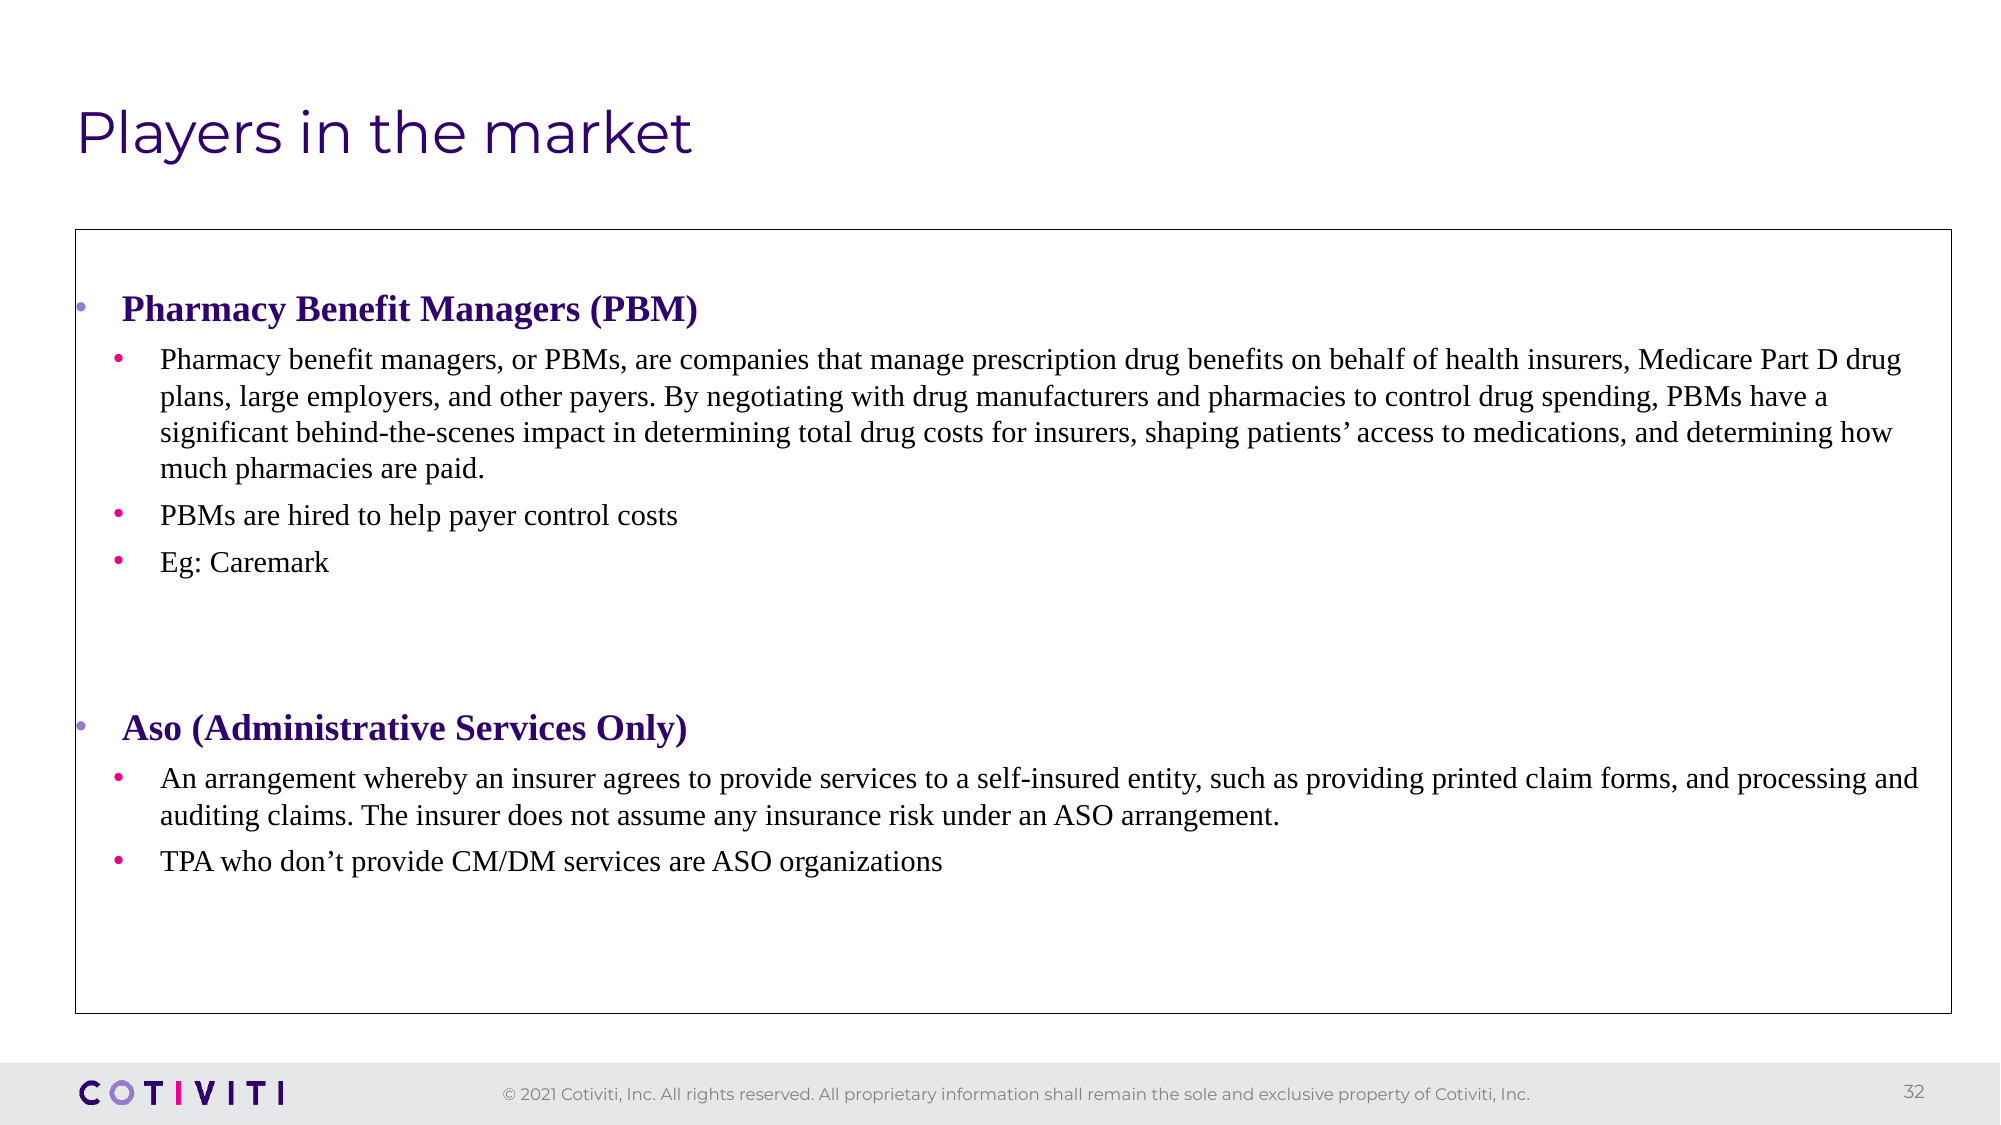

# Players in the market

Pharmacy Benefit Managers (PBM)
Pharmacy benefit managers, or PBMs, are companies that manage prescription drug benefits on behalf of health insurers, Medicare Part D drug plans, large employers, and other payers. By negotiating with drug manufacturers and pharmacies to control drug spending, PBMs have a significant behind-the-scenes impact in determining total drug costs for insurers, shaping patients’ access to medications, and determining how much pharmacies are paid.
PBMs are hired to help payer control costs
Eg: Caremark

Aso (Administrative Services Only)
An arrangement whereby an insurer agrees to provide services to a self-insured entity, such as providing printed claim forms, and processing and auditing claims. The insurer does not assume any insurance risk under an ASO arrangement.
TPA who don’t provide CM/DM services are ASO organizations

32